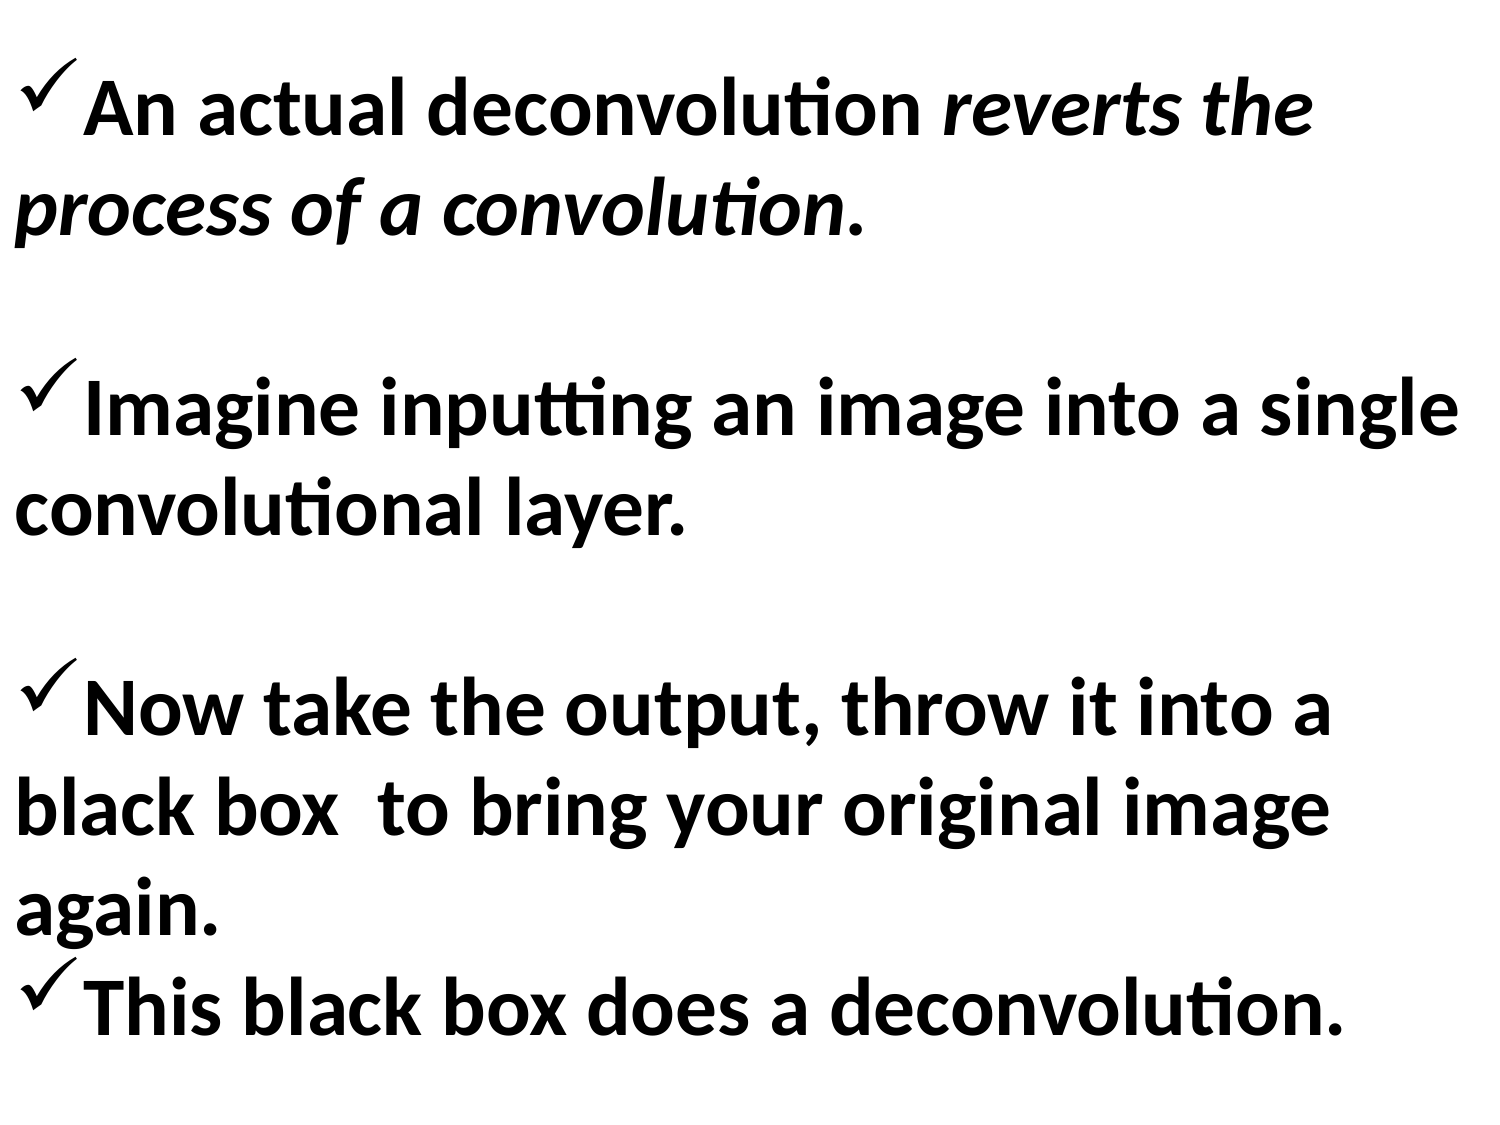

An actual deconvolution reverts the process of a convolution.

Imagine inputting an image into a single convolutional layer.

Now take the output, throw it into a black box  to bring your original image again.
This black box does a deconvolution.